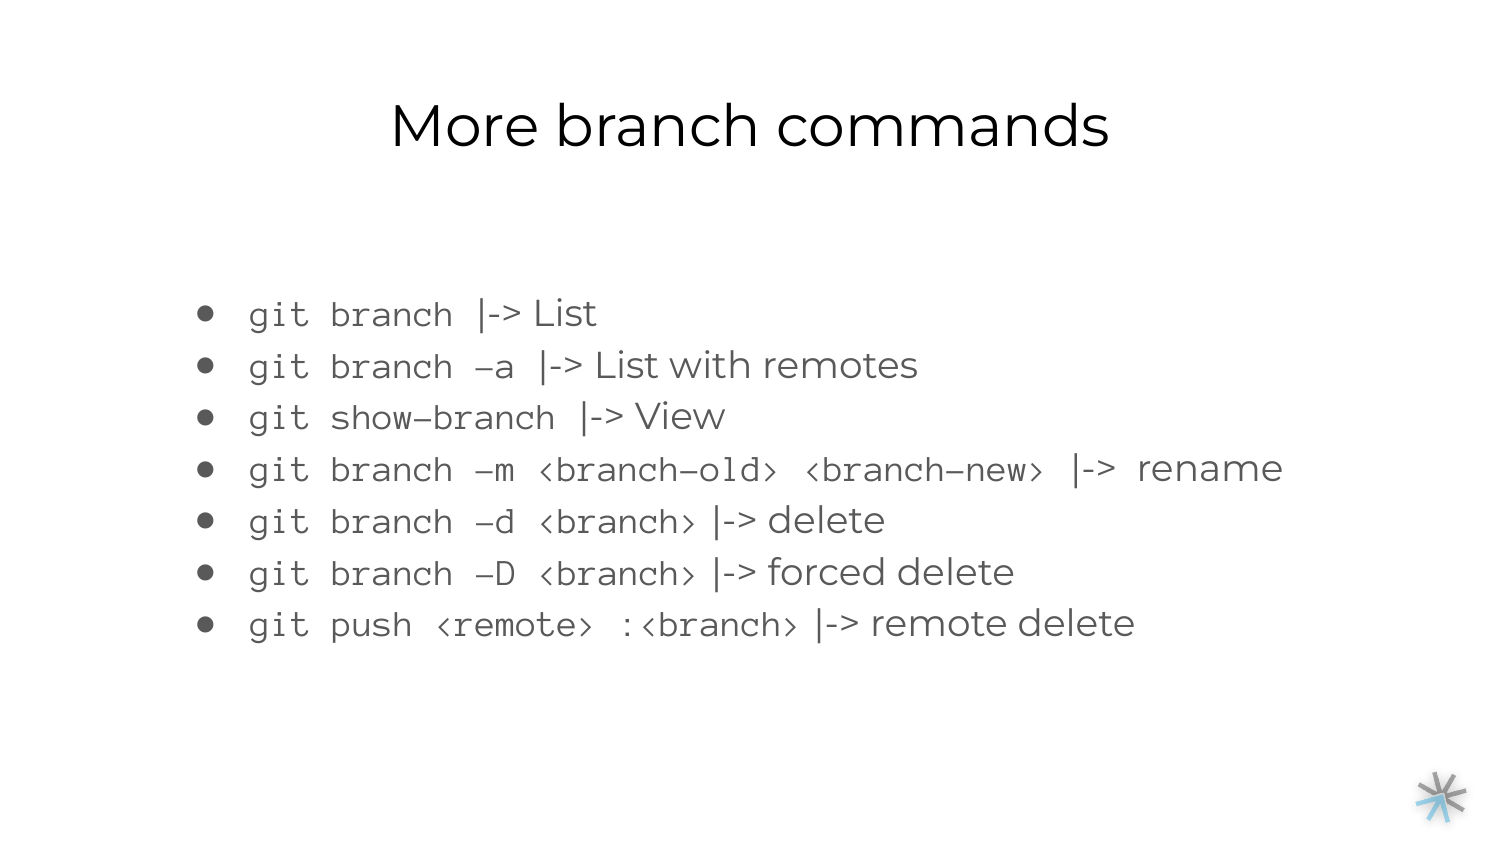

# More branch commands
git branch |-> List
git branch –a |-> List with remotes
git show-branch |-> View
git branch –m <branch-old> <branch-new> |->  rename
git branch –d <branch> |-> delete
git branch –D <branch> |-> forced delete
git push <remote> :<branch> |-> remote delete